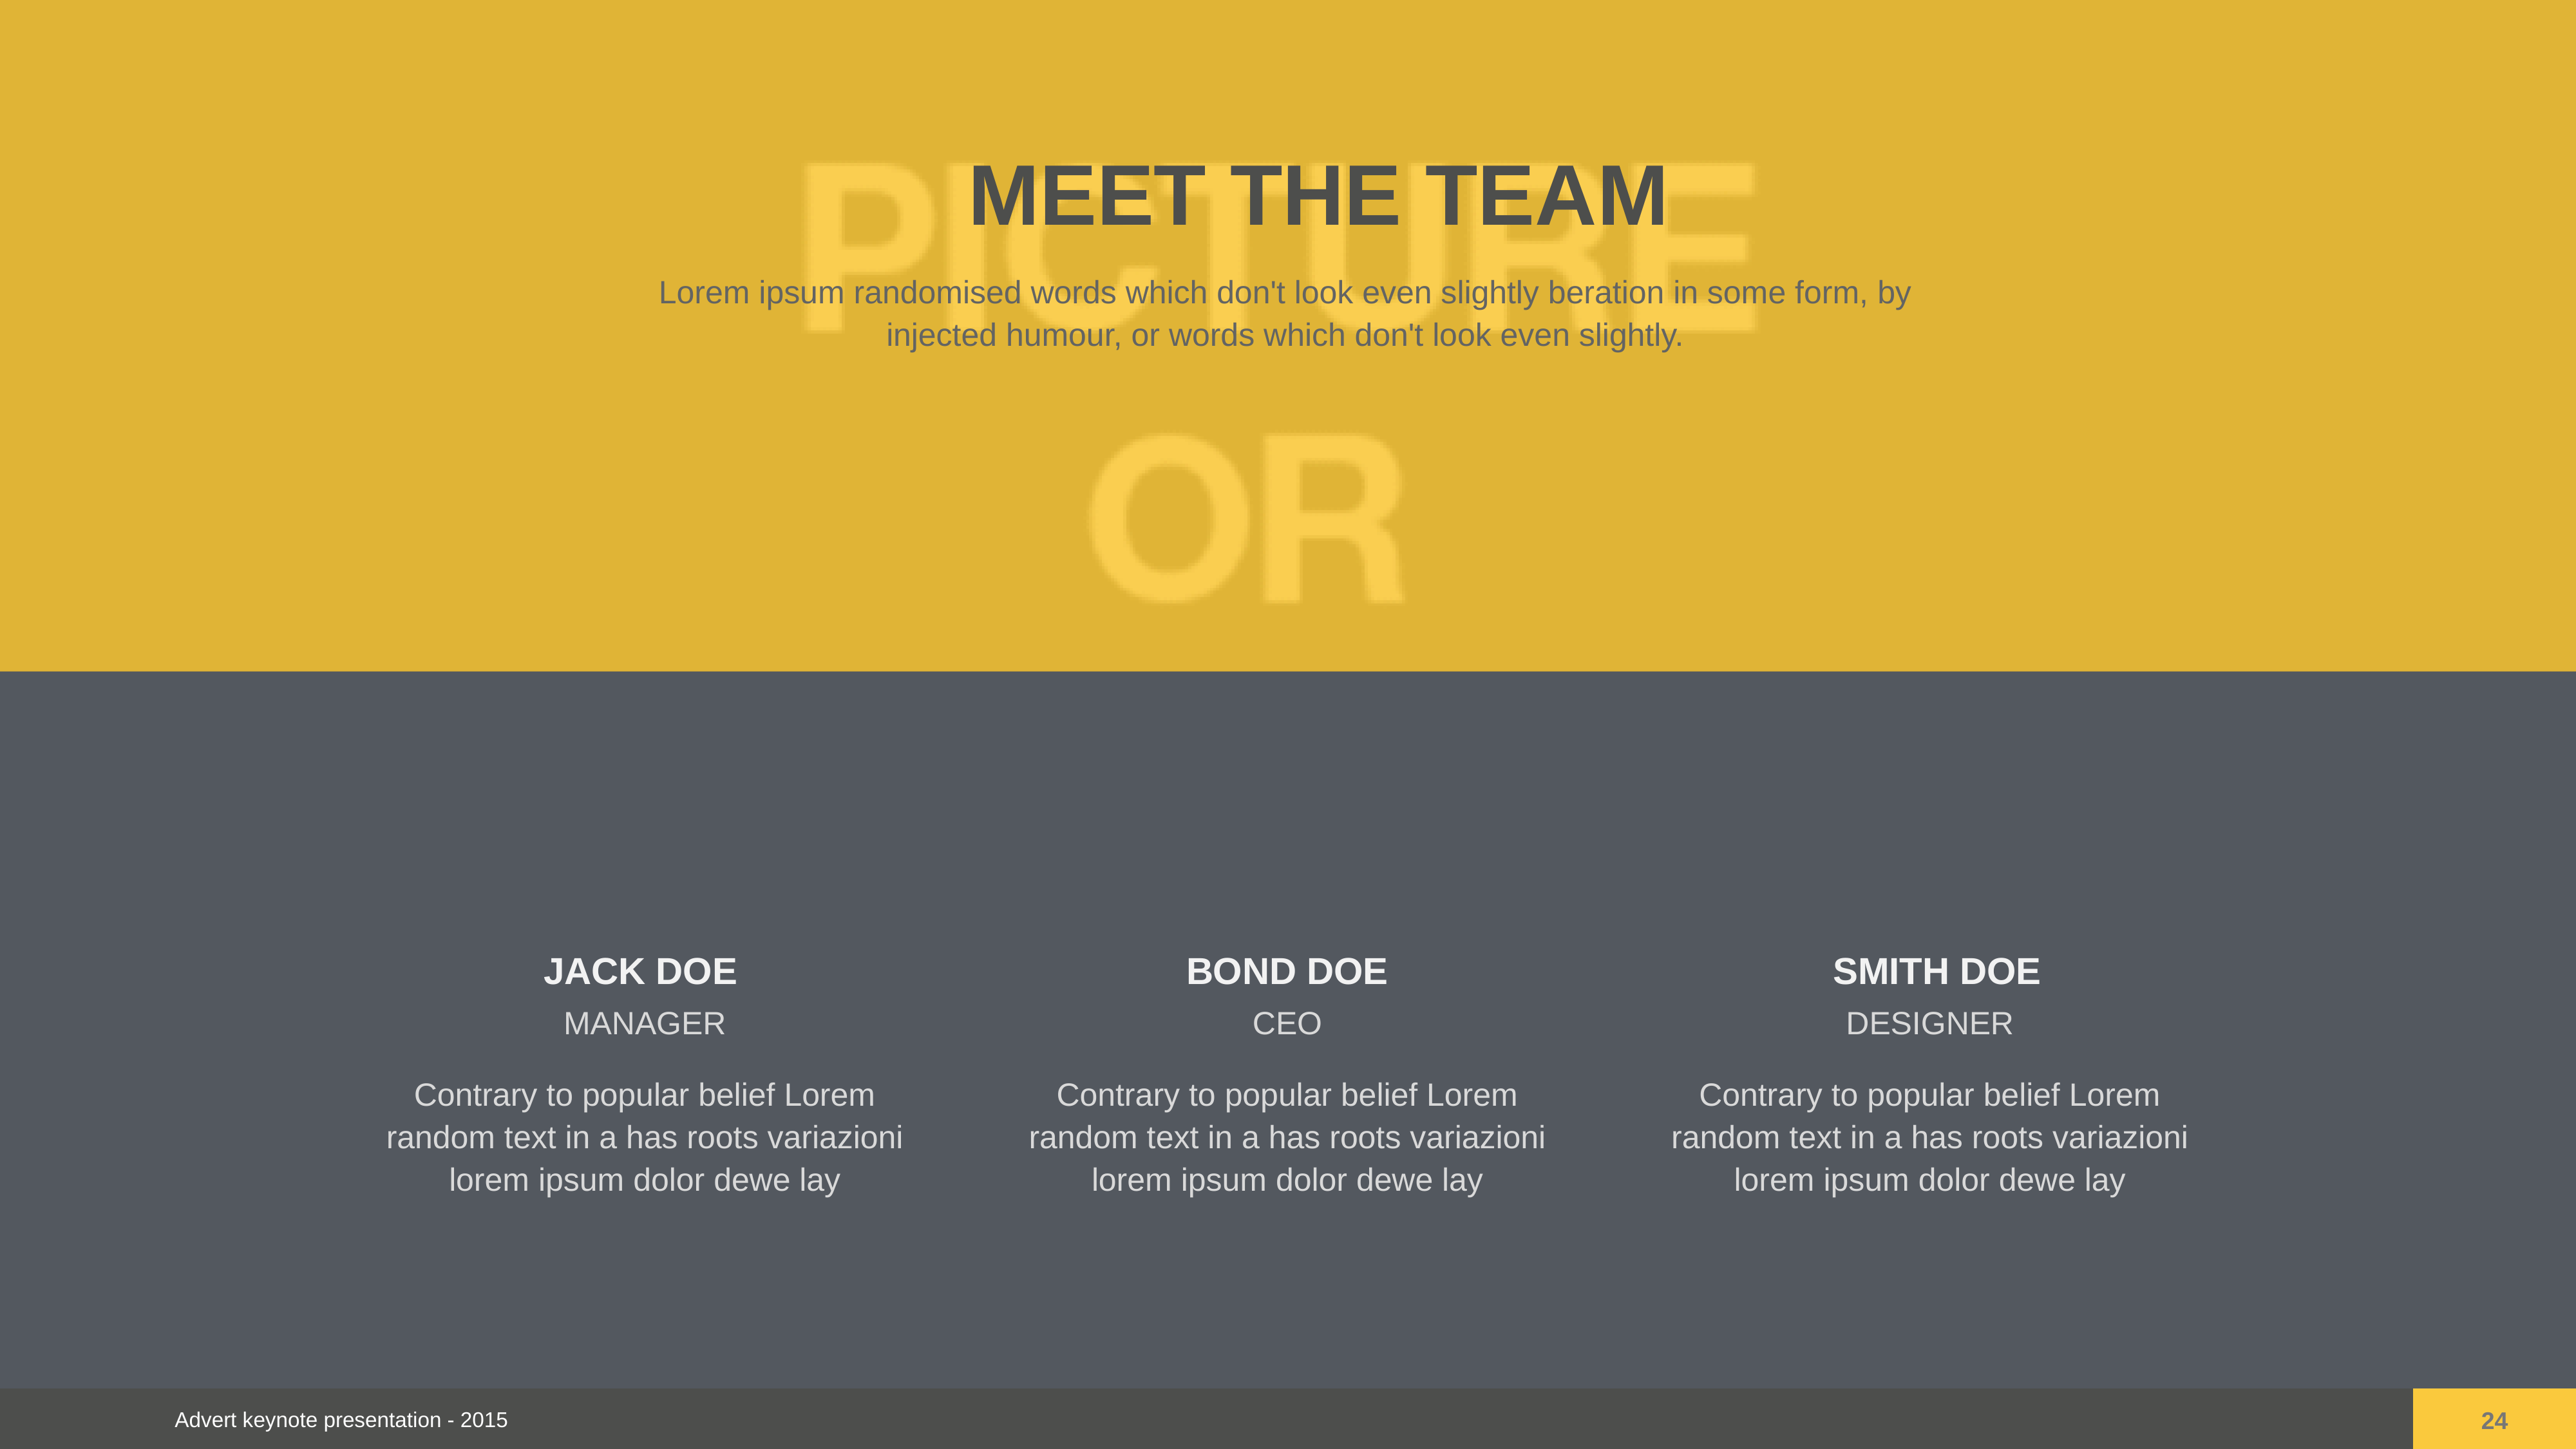

MEET THE TEAM
Lorem ipsum randomised words which don't look even slightly beration in some form, by injected humour, or words which don't look even slightly.

JACK DOE
BOND DOE
SMITH DOE
MANAGER
CEO
DESIGNER
Contrary to popular belief Lorem random text in a has roots variazioni lorem ipsum dolor dewe lay
Contrary to popular belief Lorem random text in a has roots variazioni lorem ipsum dolor dewe lay
Contrary to popular belief Lorem random text in a has roots variazioni lorem ipsum dolor dewe lay
24